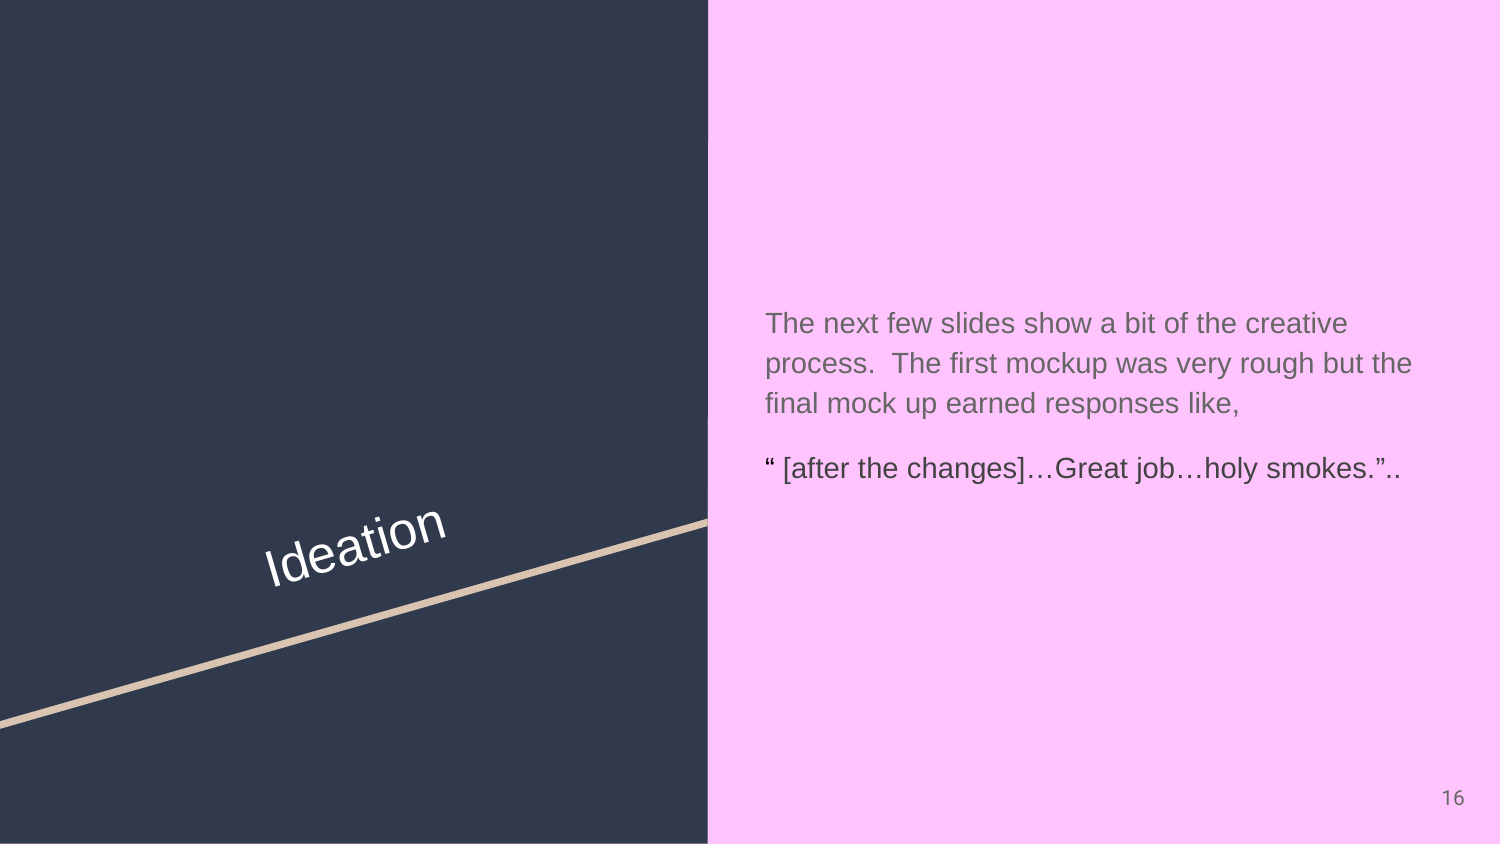

The next few slides show a bit of the creative process.  The first mockup was very rough but the final mock up earned responses like,
“ [after the changes]…Great job…holy smokes.”..
# Ideation
16